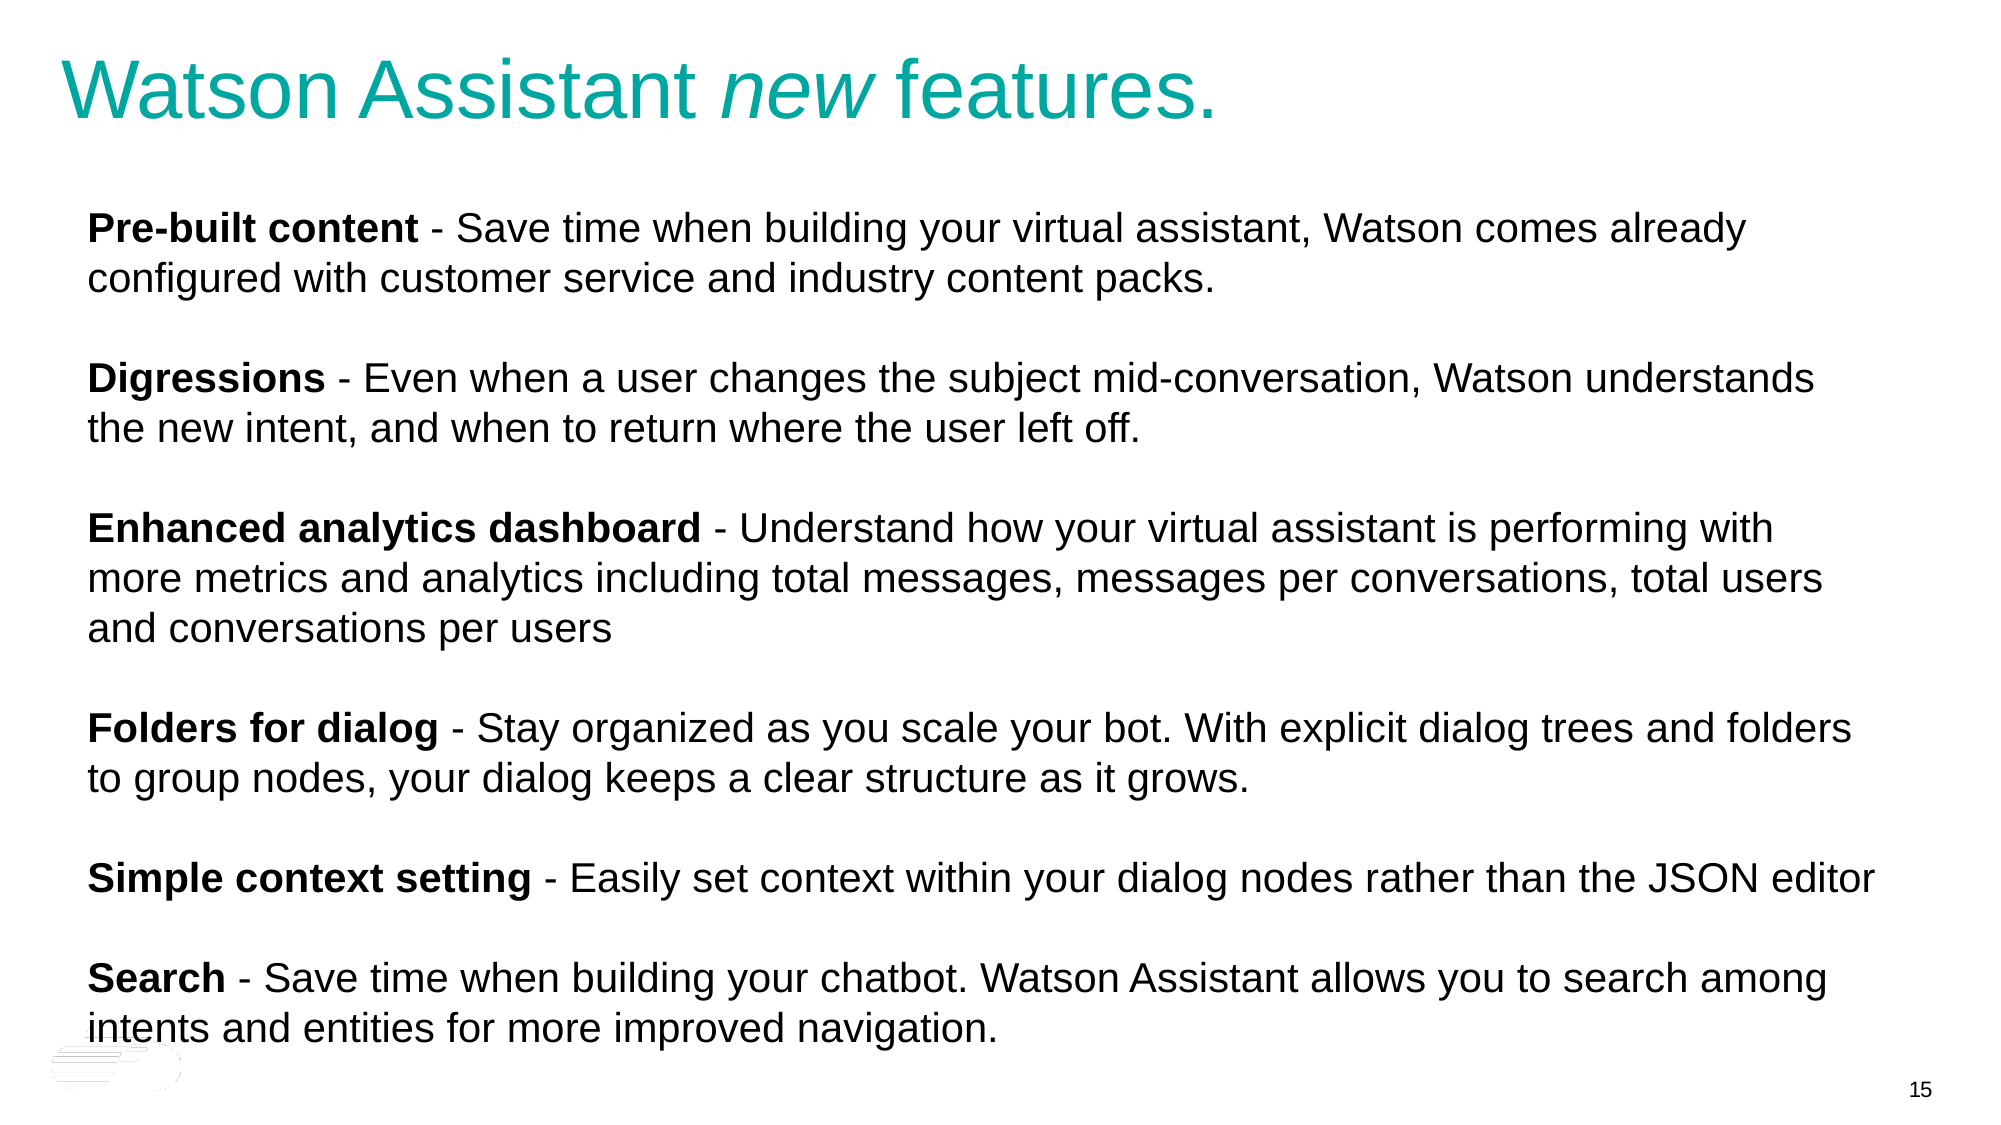

Watson Assistant new features.
Pre-built content - Save time when building your virtual assistant, Watson comes already configured with customer service and industry content packs.

Digressions - Even when a user changes the subject mid-conversation, Watson understands the new intent, and when to return where the user left off.

Enhanced analytics dashboard - Understand how your virtual assistant is performing with more metrics and analytics including total messages, messages per conversations, total users and conversations per users

Folders for dialog - Stay organized as you scale your bot. With explicit dialog trees and folders to group nodes, your dialog keeps a clear structure as it grows.

Simple context setting - Easily set context within your dialog nodes rather than the JSON editor

Search - Save time when building your chatbot. Watson Assistant allows you to search among intents and entities for more improved navigation.